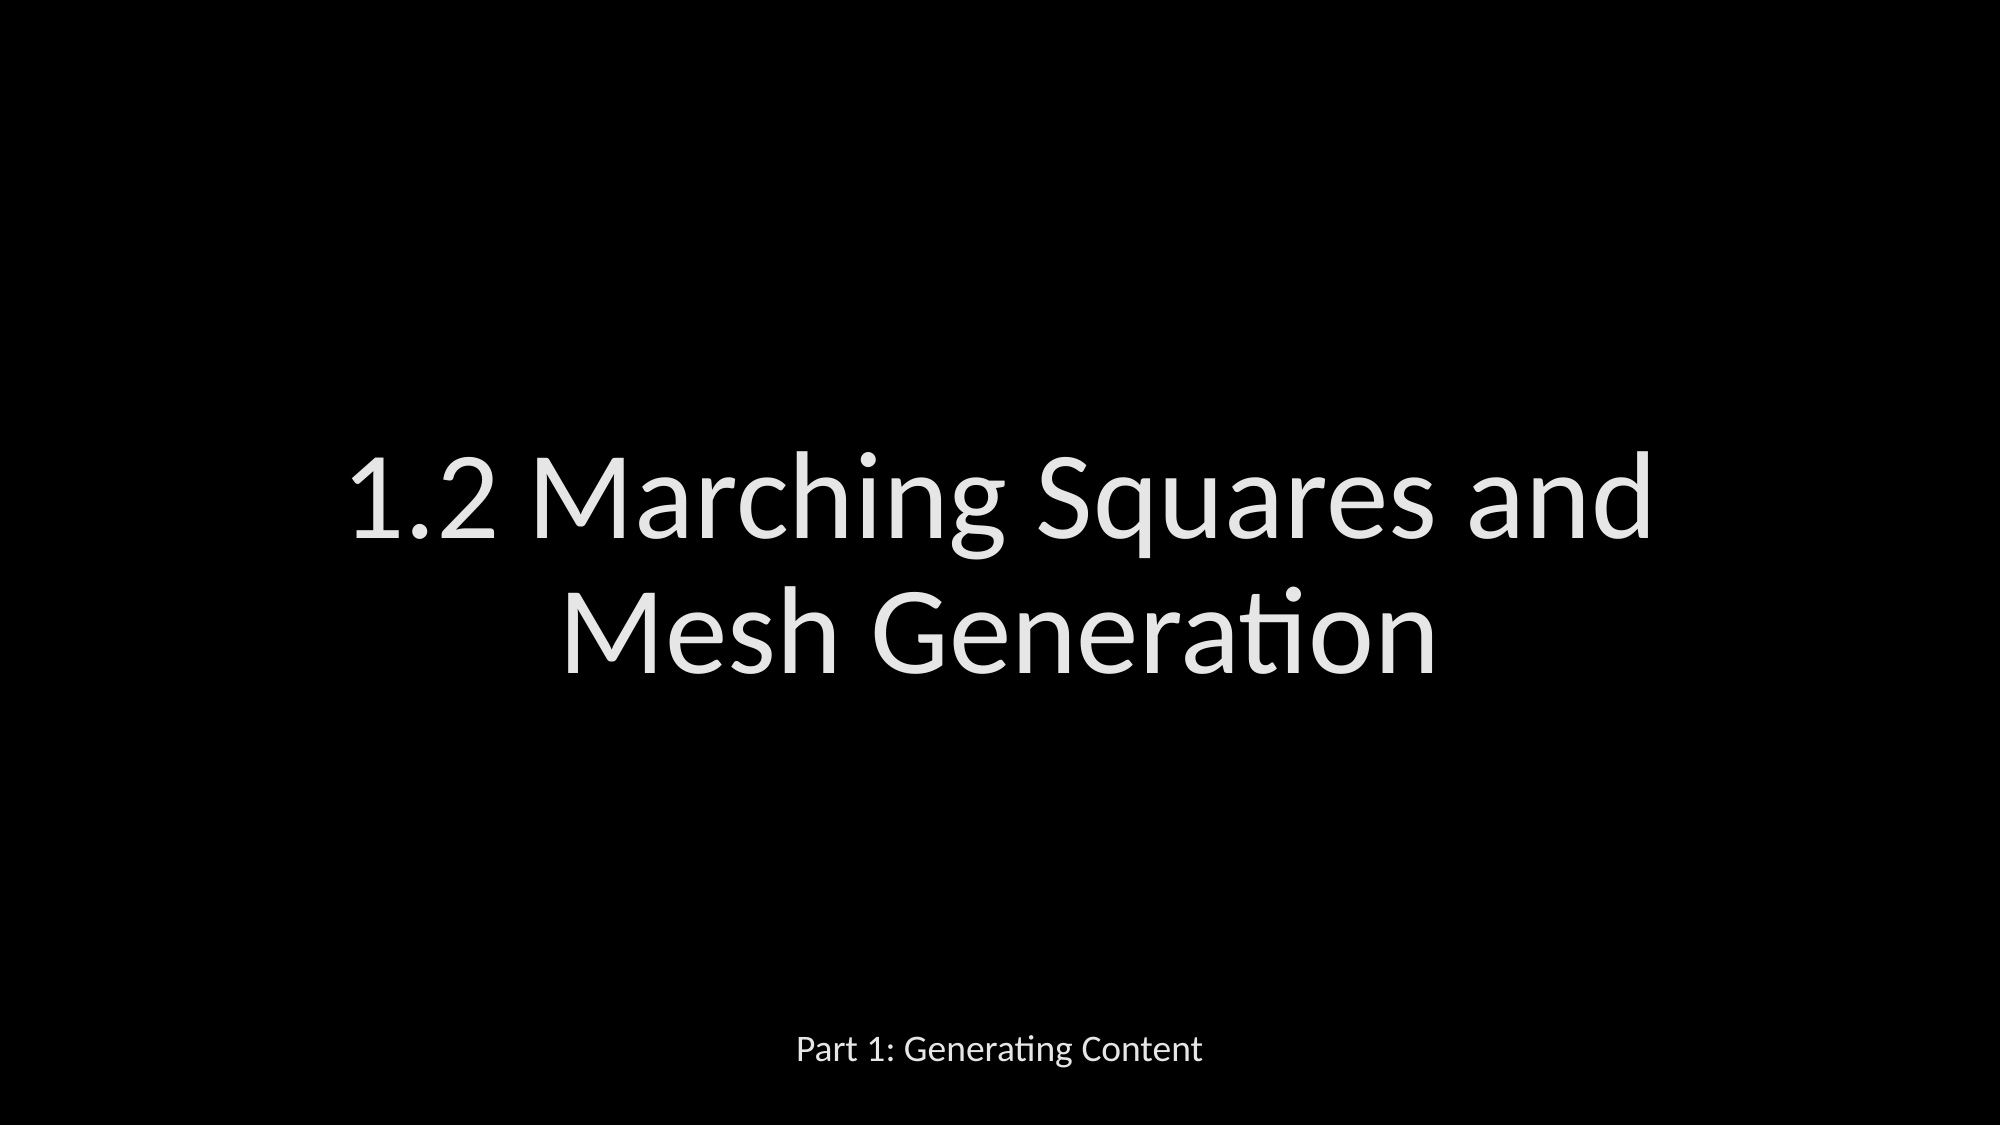

# 1.2 Marching Squares and Mesh Generation
Part 1: Generating Content